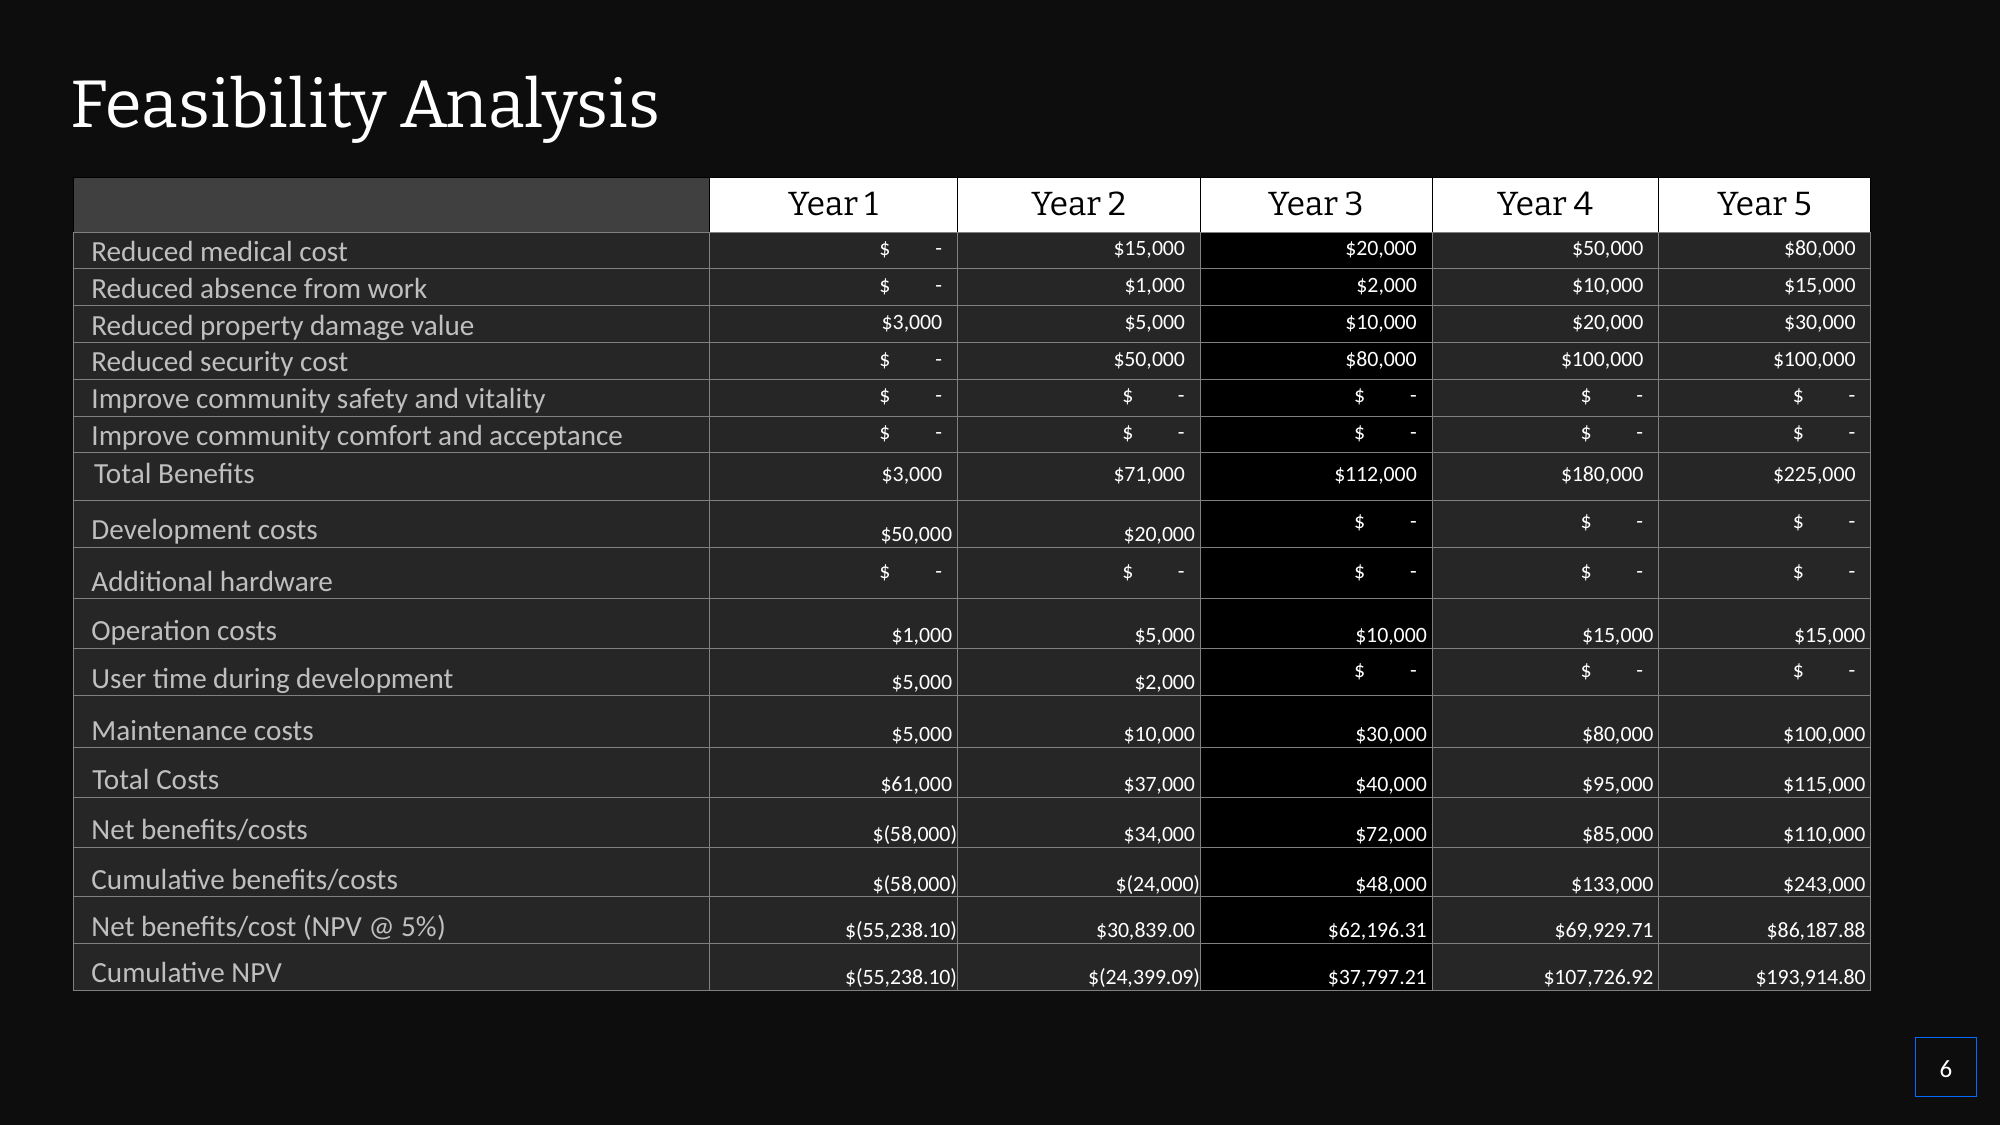

# Feasibility Analysis
|  | Year 1 | Year 2 | Year 3 | Year 4 | Year 5 |
| --- | --- | --- | --- | --- | --- |
| Reduced medical cost | $ - | $15,000 | $20,000 | $50,000 | $80,000 |
| Reduced absence from work | $ - | $1,000 | $2,000 | $10,000 | $15,000 |
| Reduced property damage value | $3,000 | $5,000 | $10,000 | $20,000 | $30,000 |
| Reduced security cost | $ - | $50,000 | $80,000 | $100,000 | $100,000 |
| Improve community safety and vitality | $ - | $ - | $ - | $ - | $ - |
| Improve community comfort and acceptance | $ - | $ - | $ - | $ - | $ - |
| Total Benefits | $3,000 | $71,000 | $112,000 | $180,000 | $225,000 |
| Development costs | $50,000 | $20,000 | $ - | $ - | $ - |
| Additional hardware | $ - | $ - | $ - | $ - | $ - |
| Operation costs | $1,000 | $5,000 | $10,000 | $15,000 | $15,000 |
| User time during development | $5,000 | $2,000 | $ - | $ - | $ - |
| Maintenance costs | $5,000 | $10,000 | $30,000 | $80,000 | $100,000 |
| Total Costs | $61,000 | $37,000 | $40,000 | $95,000 | $115,000 |
| Net benefits/costs | $(58,000) | $34,000 | $72,000 | $85,000 | $110,000 |
| Cumulative benefits/costs | $(58,000) | $(24,000) | $48,000 | $133,000 | $243,000 |
| Net benefits/cost (NPV @ 5%) | $(55,238.10) | $30,839.00 | $62,196.31 | $69,929.71 | $86,187.88 |
| Cumulative NPV | $(55,238.10) | $(24,399.09) | $37,797.21 | $107,726.92 | $193,914.80 |
6